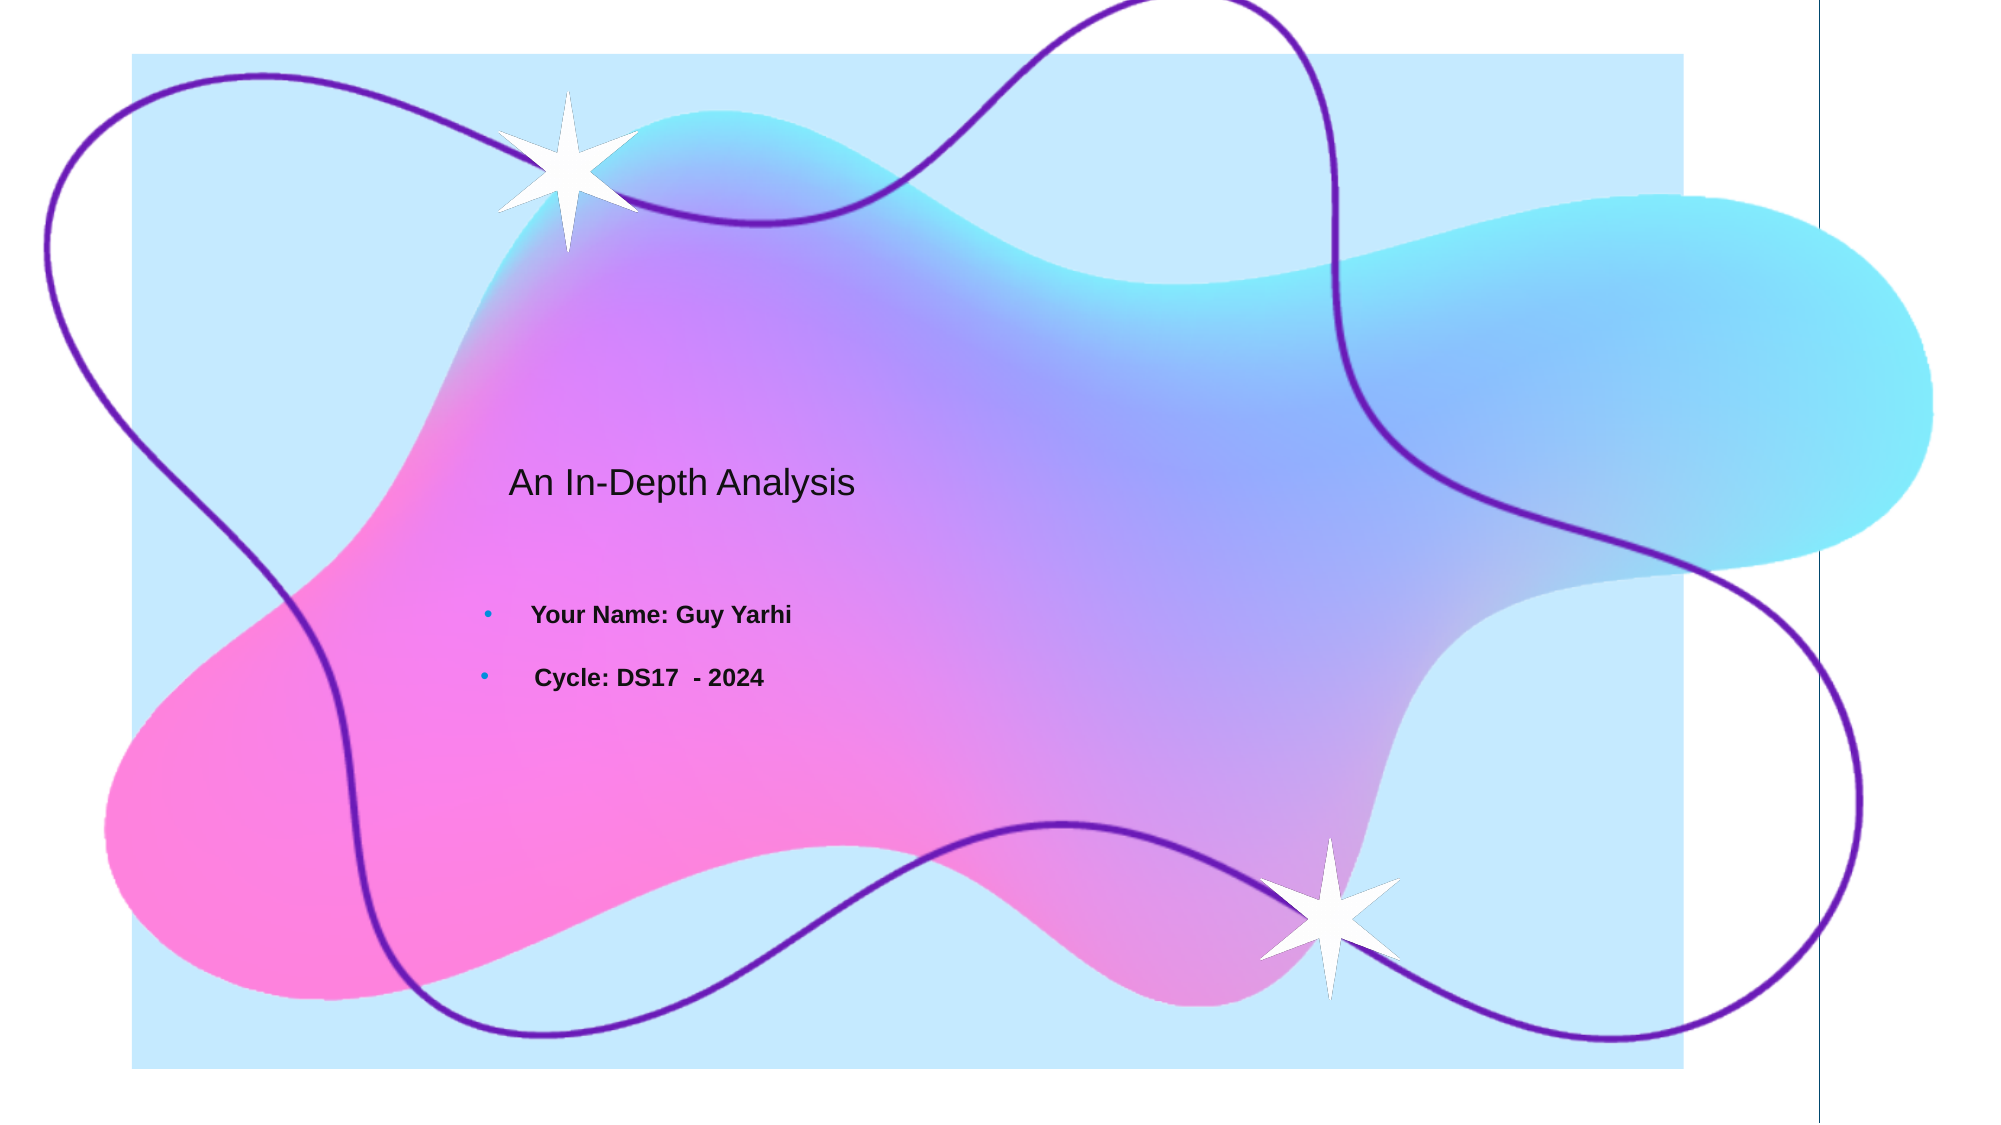

# An In-Depth Analysis

Your Name: Guy Yarhi

 Cycle: DS17  - 2024